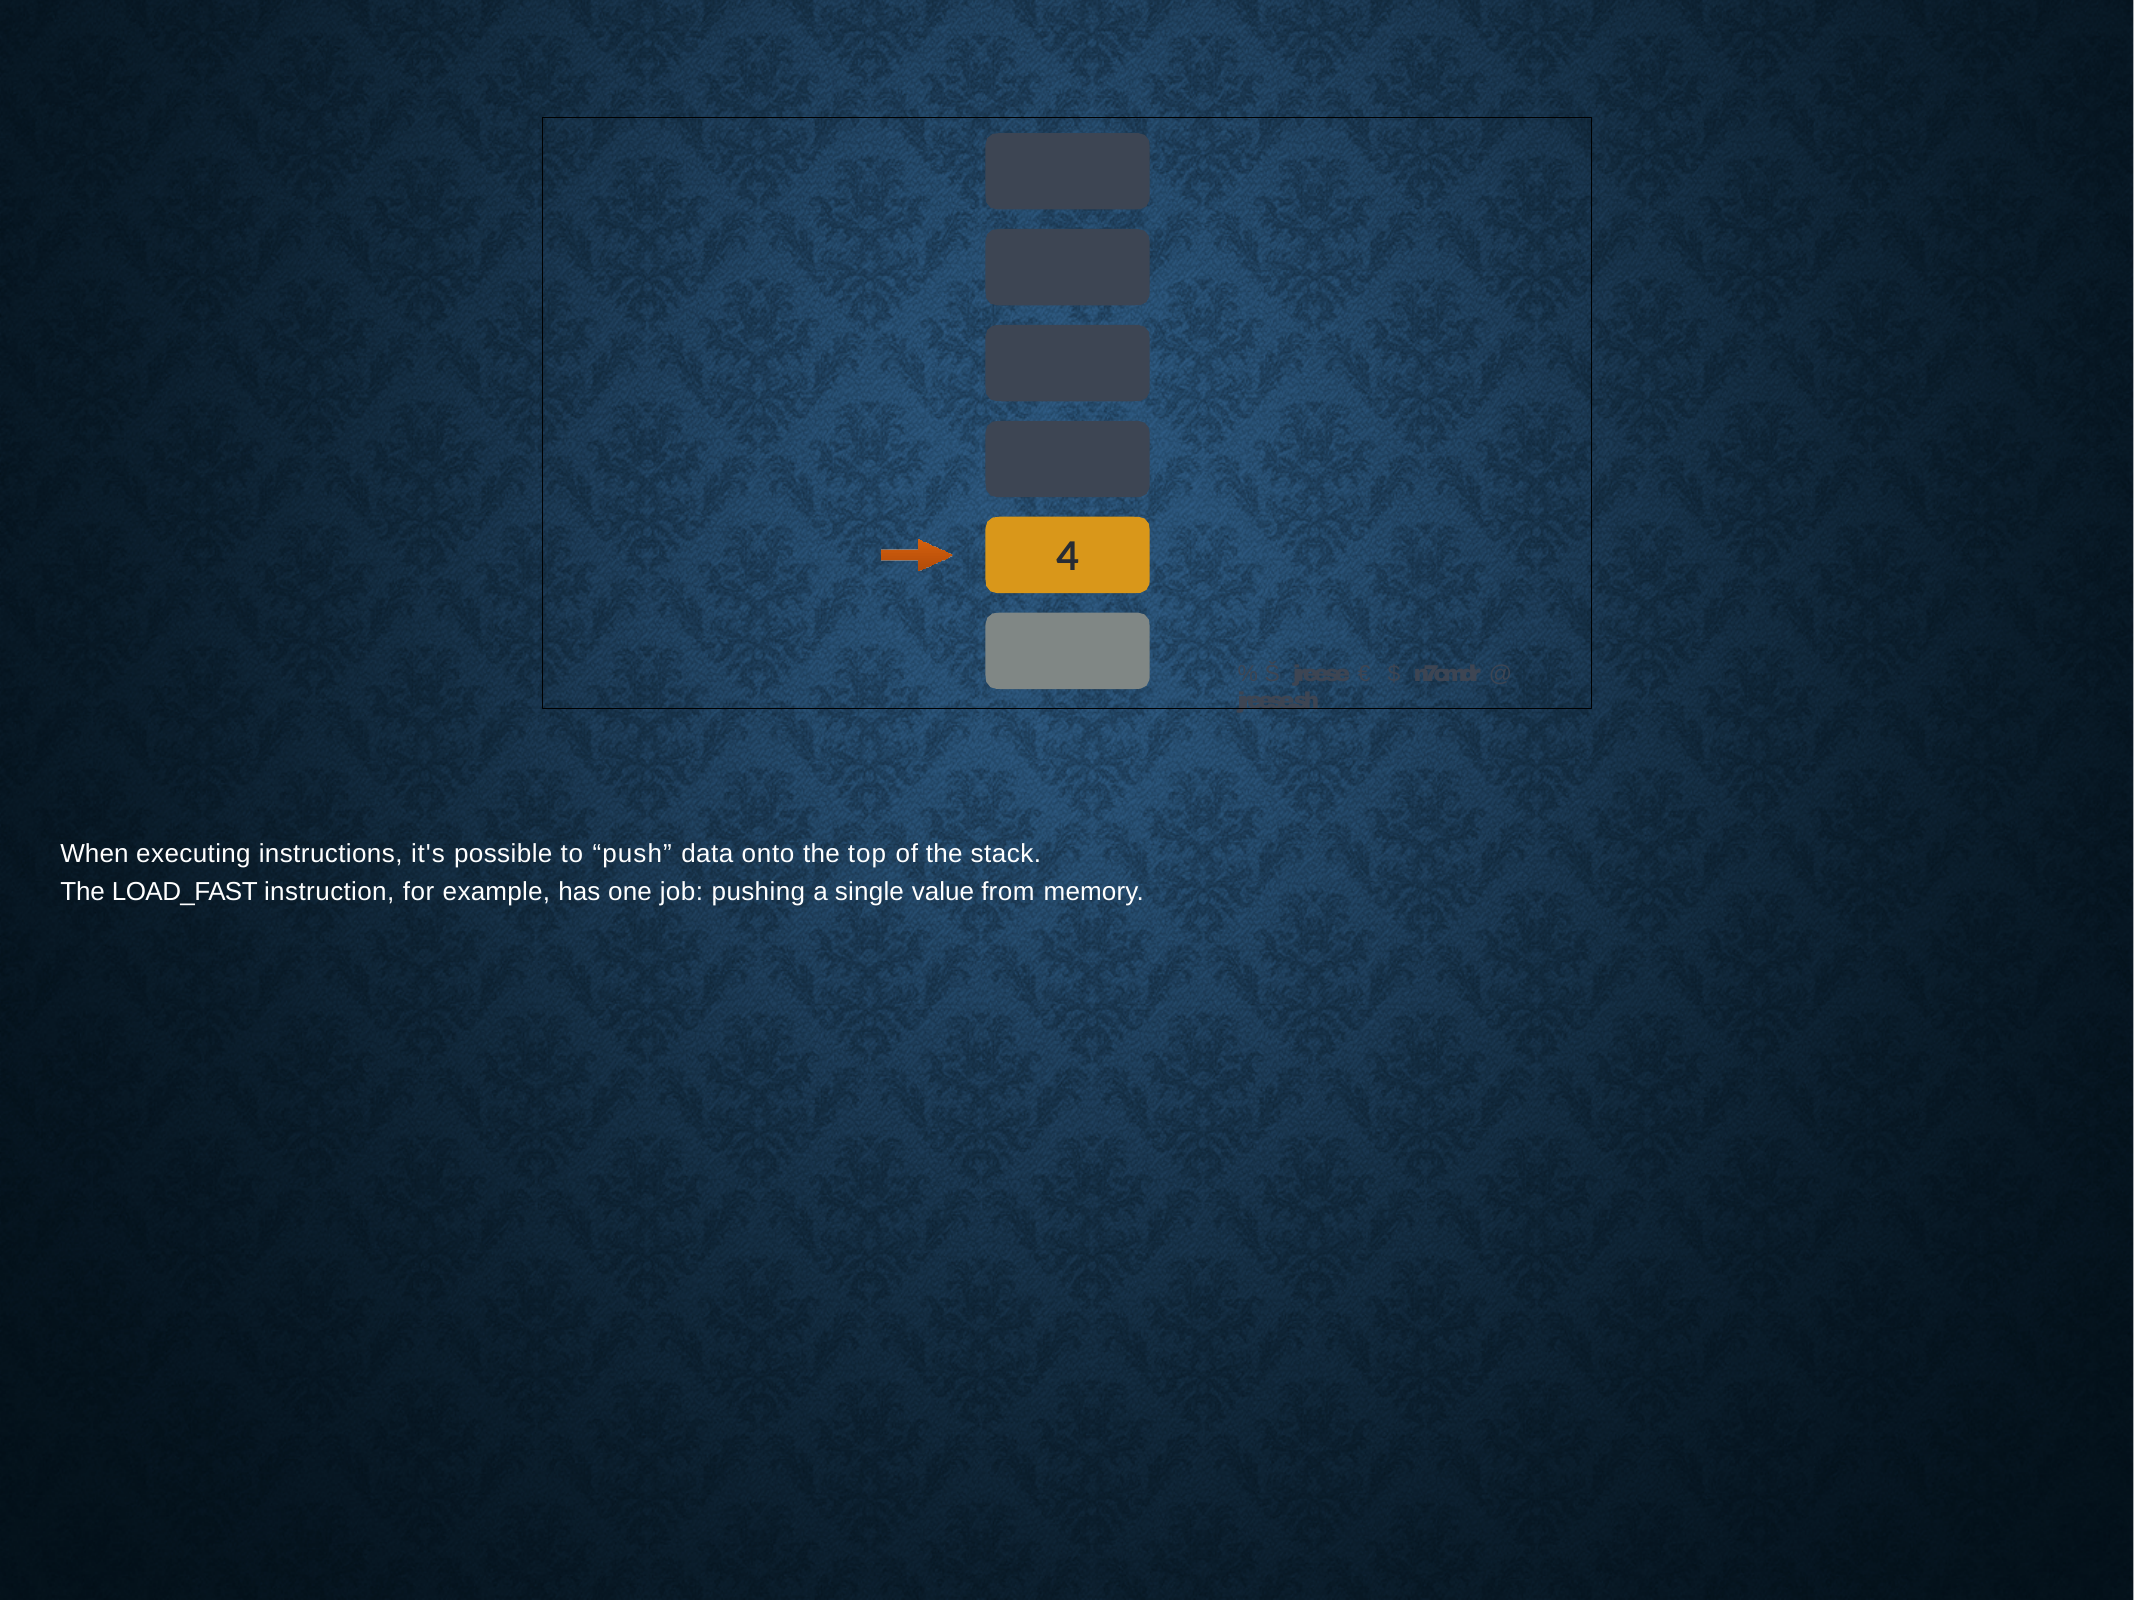

4

% Š jreese € $ n7cmdr @ jreese.sh
When executing instructions, it's possible to “push” data onto the top of the stack.
The LOAD_FAST instruction, for example, has one job: pushing a single value from memory.